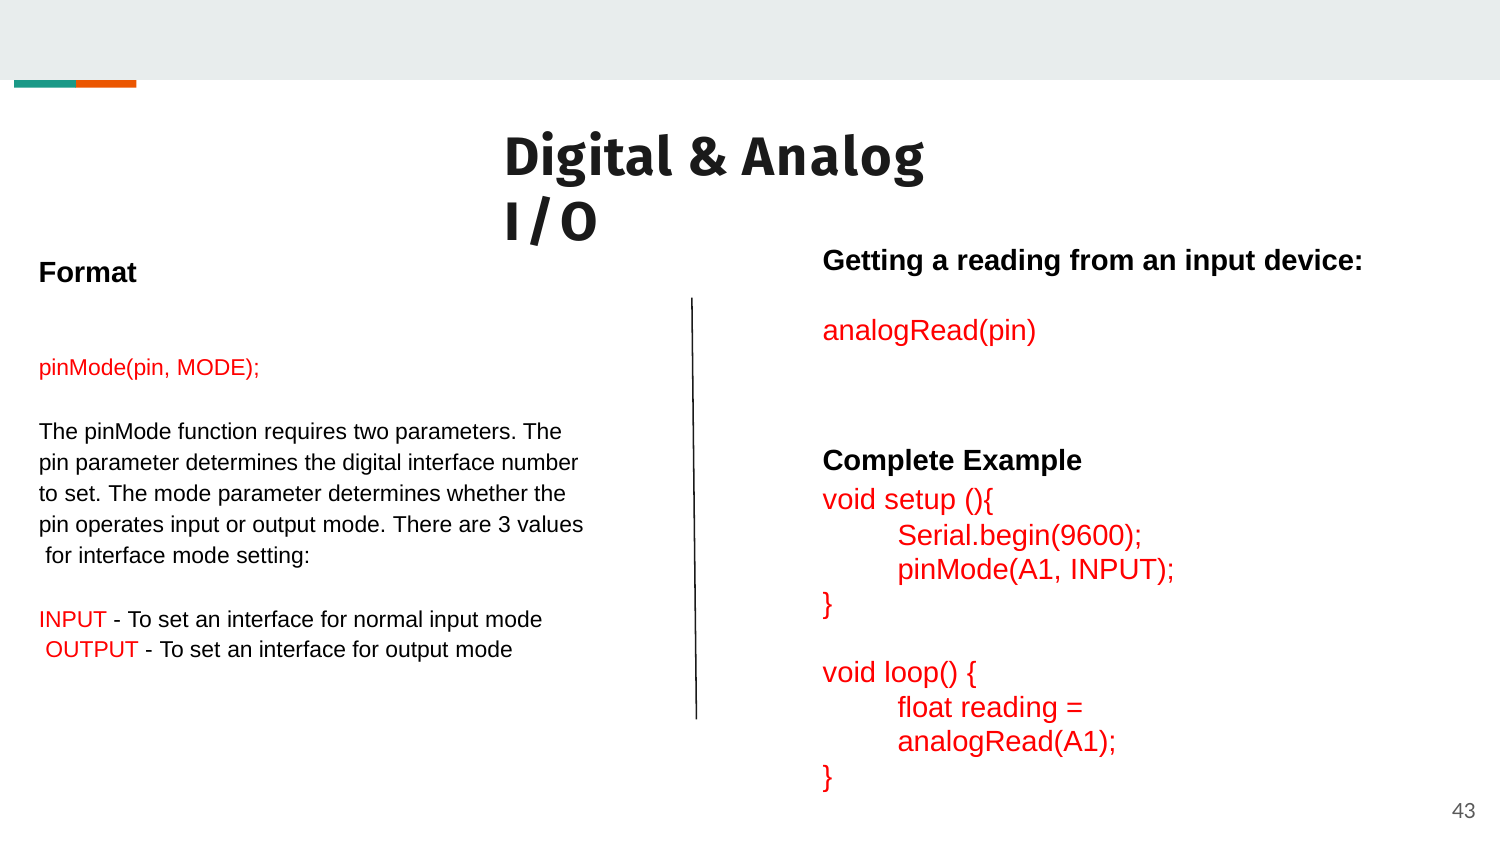

# Digital & Analog I/O
Getting a reading from an input device:

analogRead(pin)
Format

pinMode(pin, MODE);

The pinMode function requires two parameters. The  pin parameter determines the digital interface number  to set. The mode parameter determines whether the  pin operates input or output mode. There are 3 values  for interface mode setting:

INPUT - To set an interface for normal input mode  OUTPUT - To set an interface for output mode

Complete Example
void setup (){
Serial.begin(9600);  pinMode(A1, INPUT);
}

void loop() {
float reading = analogRead(A1);
}
43